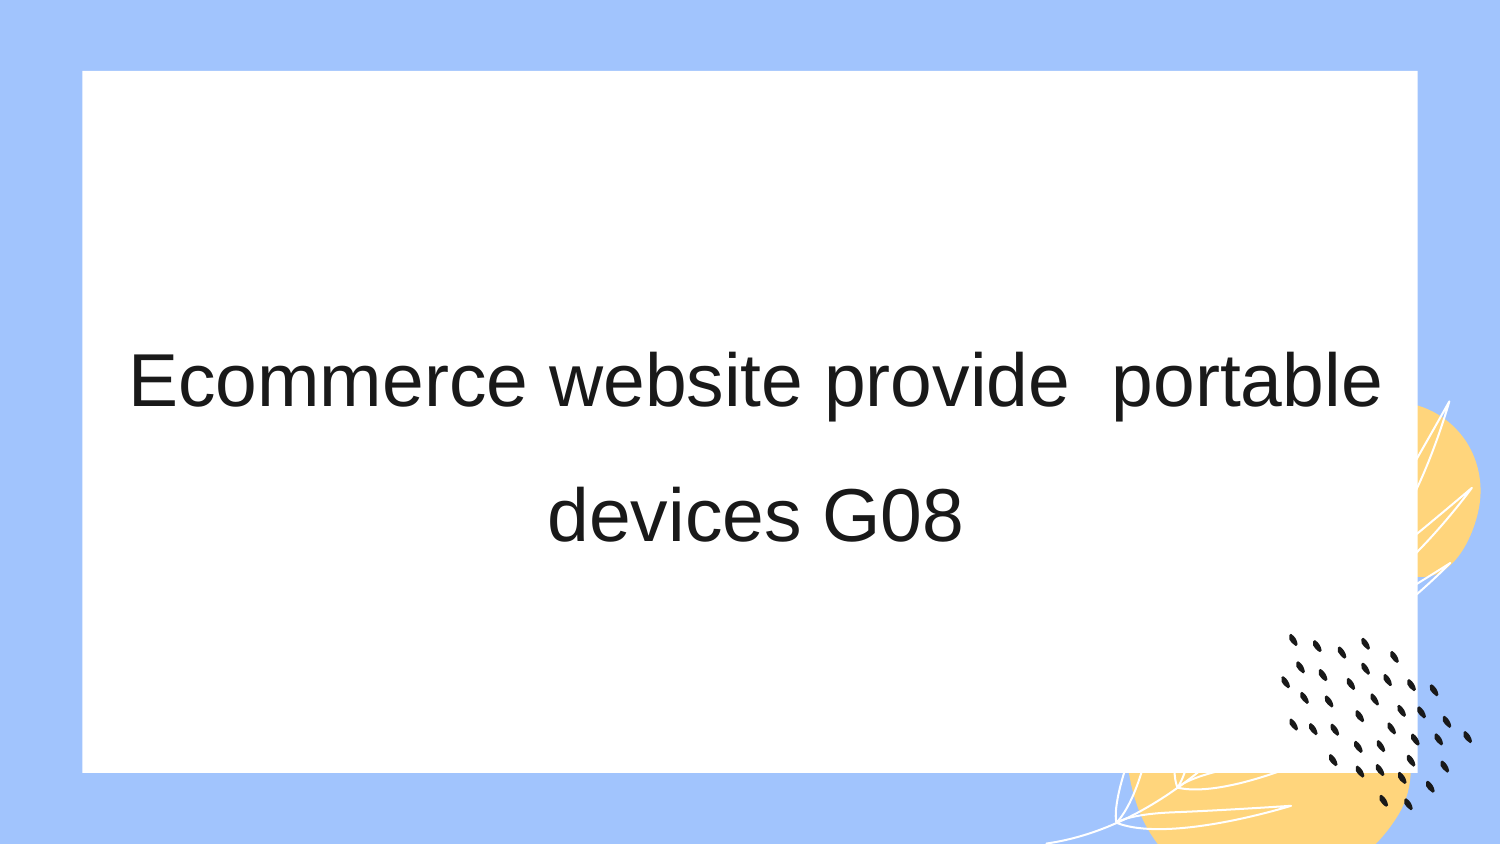

# Ecommerce website provide  portable devices G08